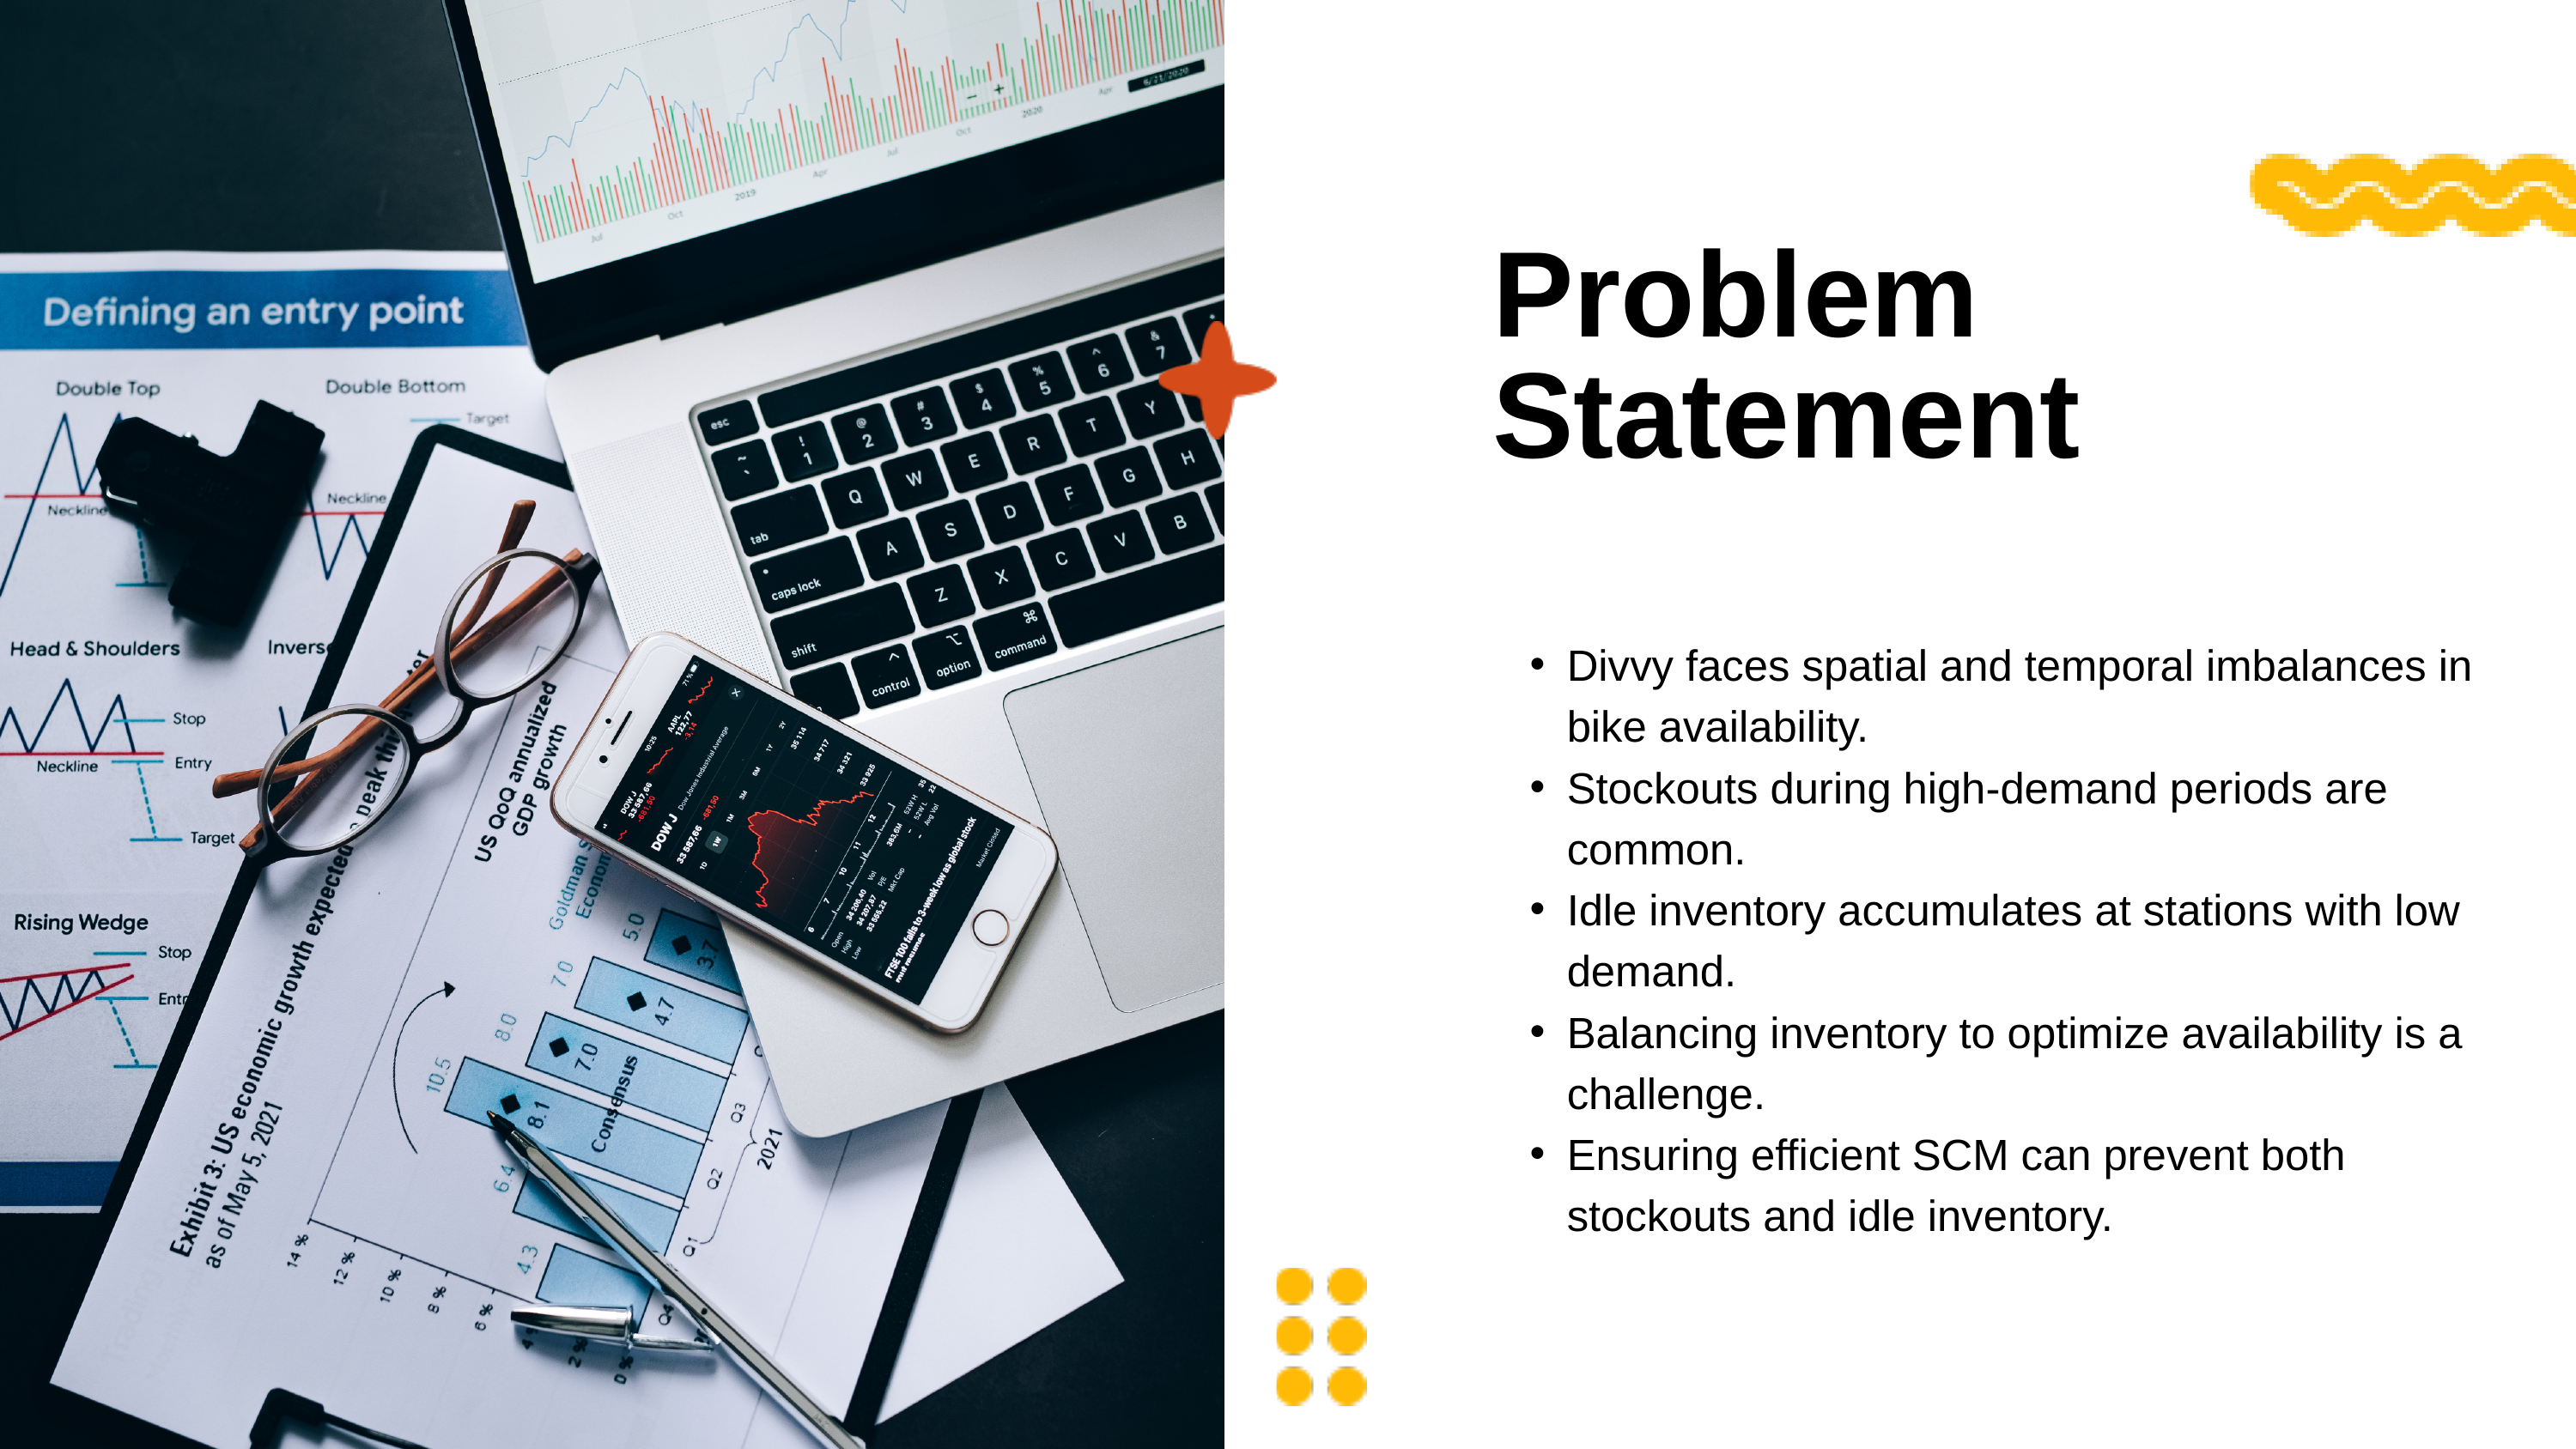

Problem Statement

Divvy faces spatial and temporal imbalances in bike availability.
Stockouts during high-demand periods are common.
Idle inventory accumulates at stations with low demand.
Balancing inventory to optimize availability is a challenge.
Ensuring efficient SCM can prevent both stockouts and idle inventory.